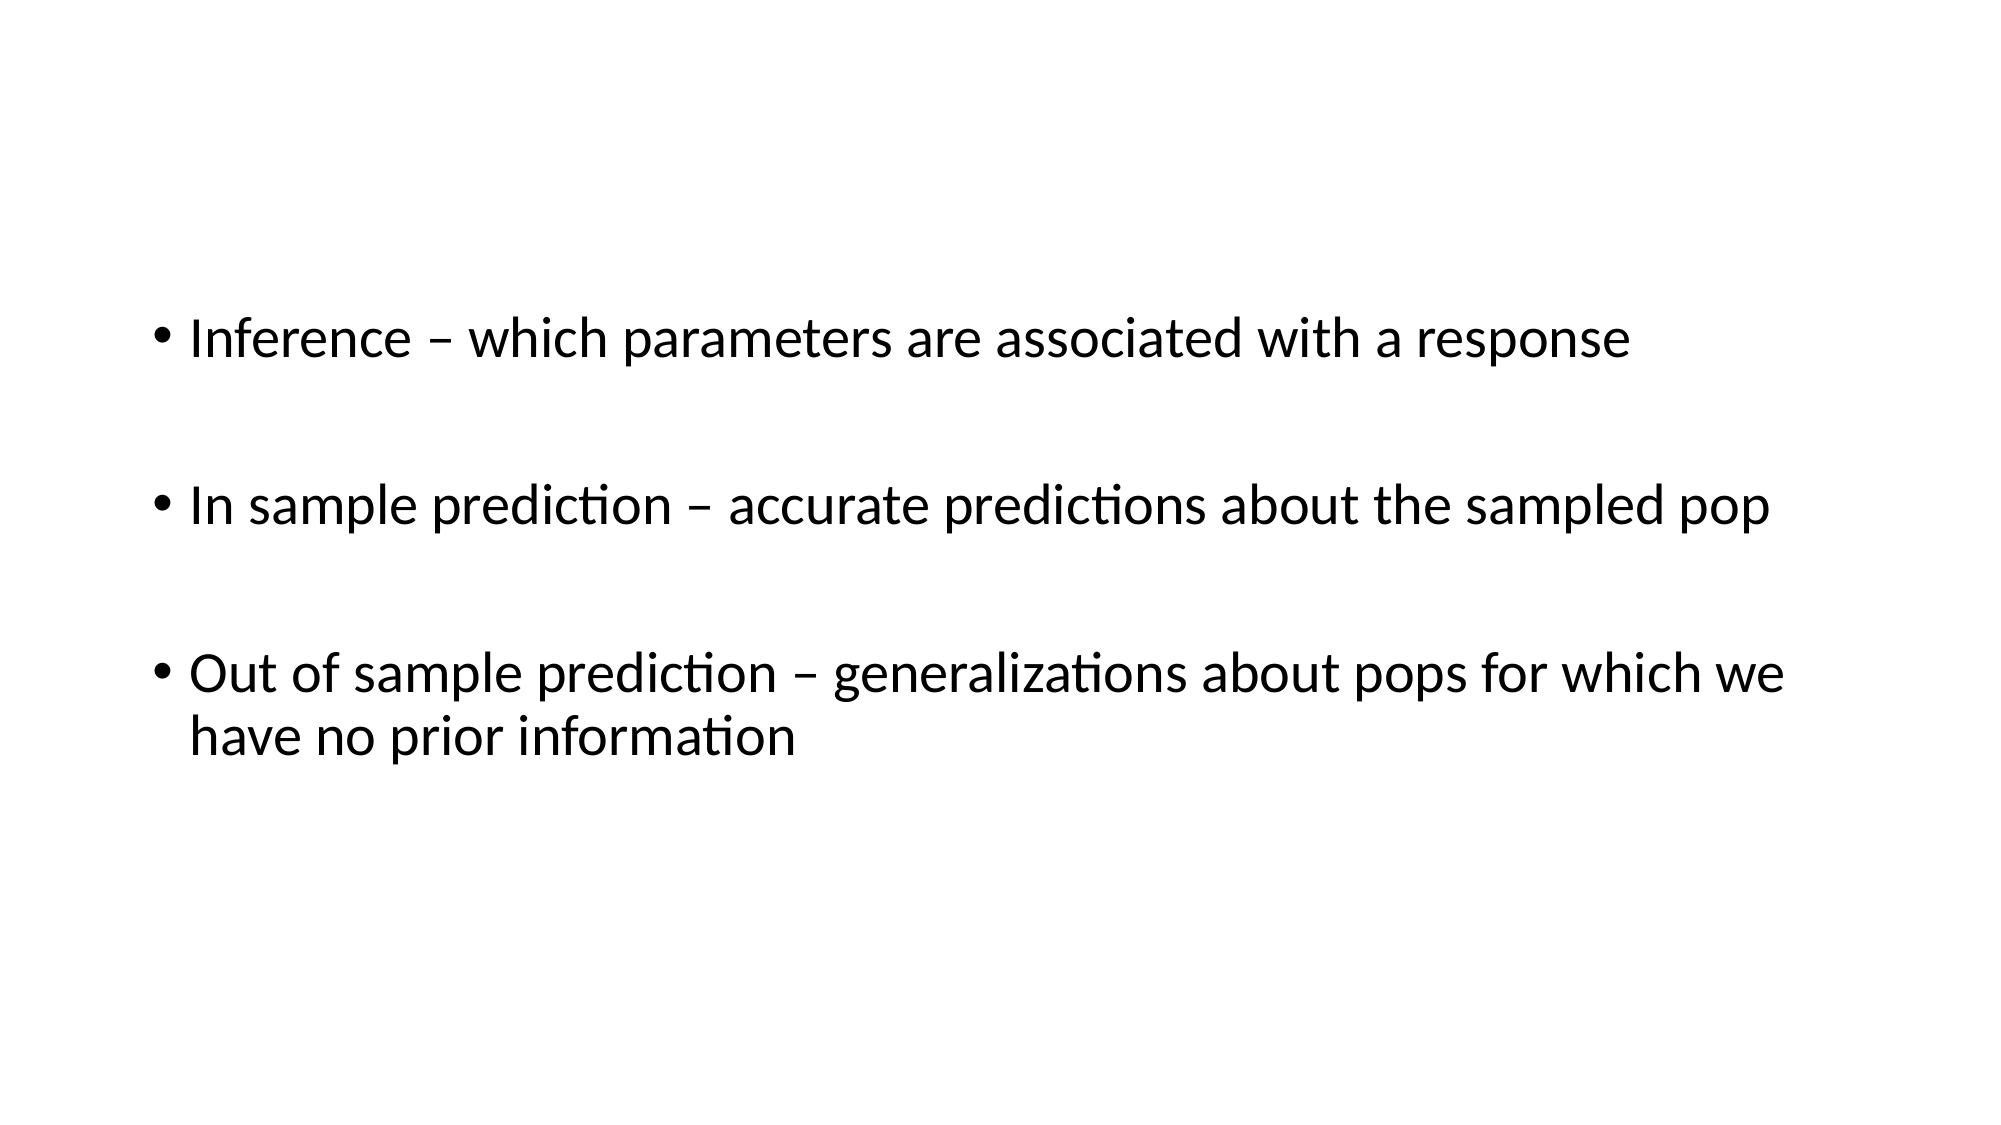

#
Inference – which parameters are associated with a response

In sample prediction – accurate predictions about the sampled pop

Out of sample prediction – generalizations about pops for which we have no prior information